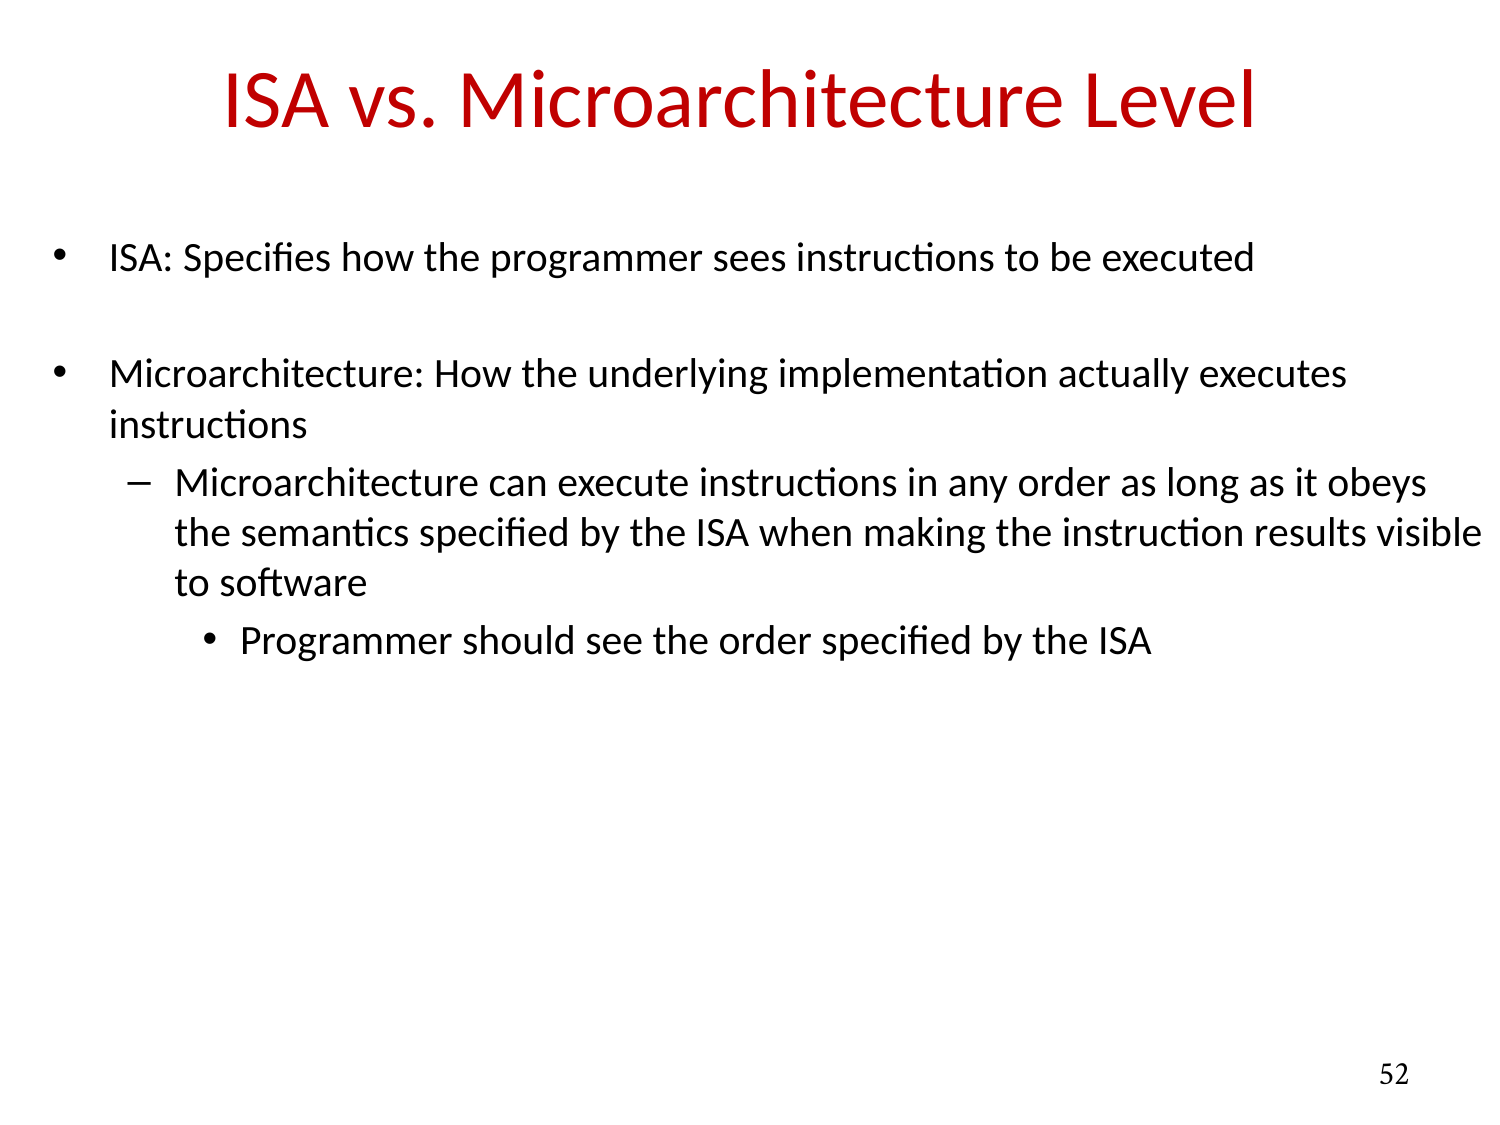

# ISA vs. Microarchitecture Level

ISA: Specifies how the programmer sees instructions to be executed

Microarchitecture: How the underlying implementation actually executes instructions
Microarchitecture can execute instructions in any order as long as it obeys the semantics specified by the ISA when making the instruction results visible to software
Programmer should see the order specified by the ISA
52